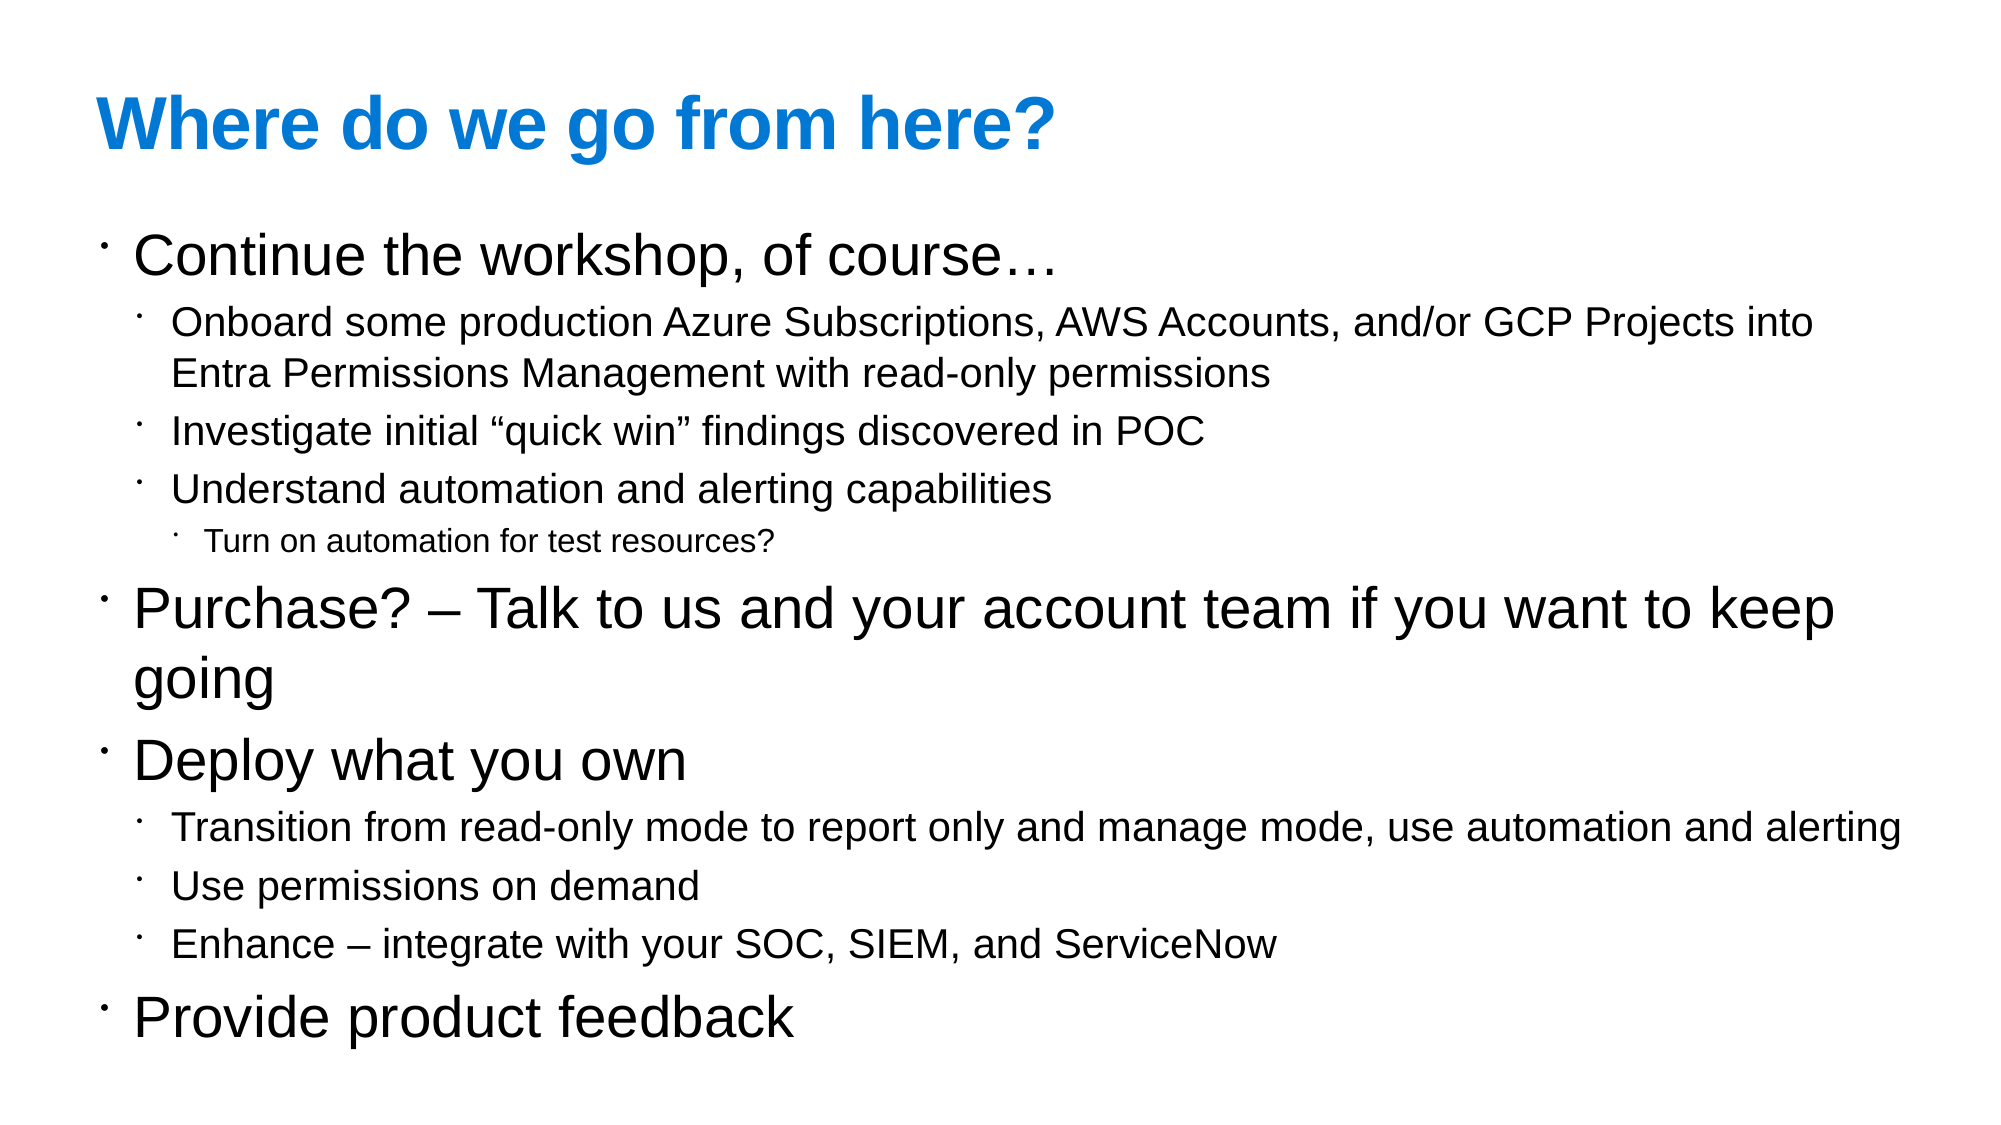

# Where do we go from here?
Continue the workshop, of course…
Onboard some production Azure Subscriptions, AWS Accounts, and/or GCP Projects into Entra Permissions Management with read-only permissions
Investigate initial “quick win” findings discovered in POC
Understand automation and alerting capabilities
Turn on automation for test resources?
Purchase? – Talk to us and your account team if you want to keep going
Deploy what you own
Transition from read-only mode to report only and manage mode, use automation and alerting
Use permissions on demand
Enhance – integrate with your SOC, SIEM, and ServiceNow
Provide product feedback